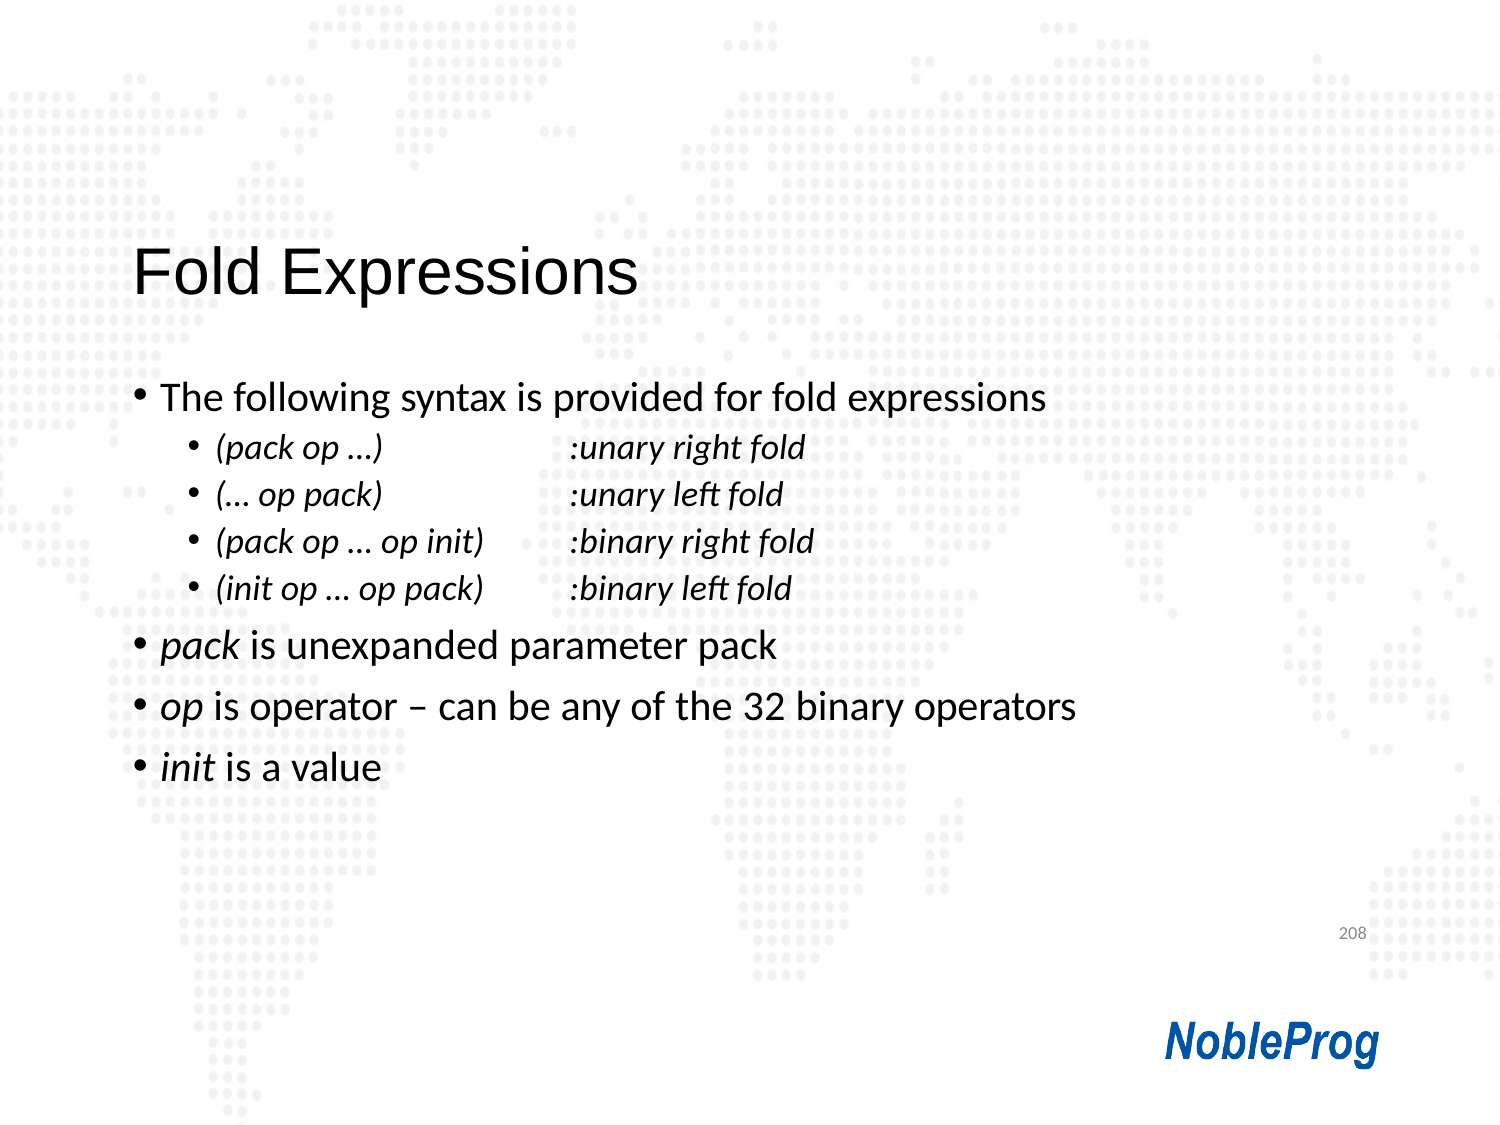

# Fold Expressions
The following syntax is provided for fold expressions
(pack op …)
(… op pack)
(pack op … op init)
(init op … op pack)
:unary right fold
:unary left fold
:binary right fold
:binary left fold
pack is unexpanded parameter pack
op is operator – can be any of the 32 binary operators
init is a value
208